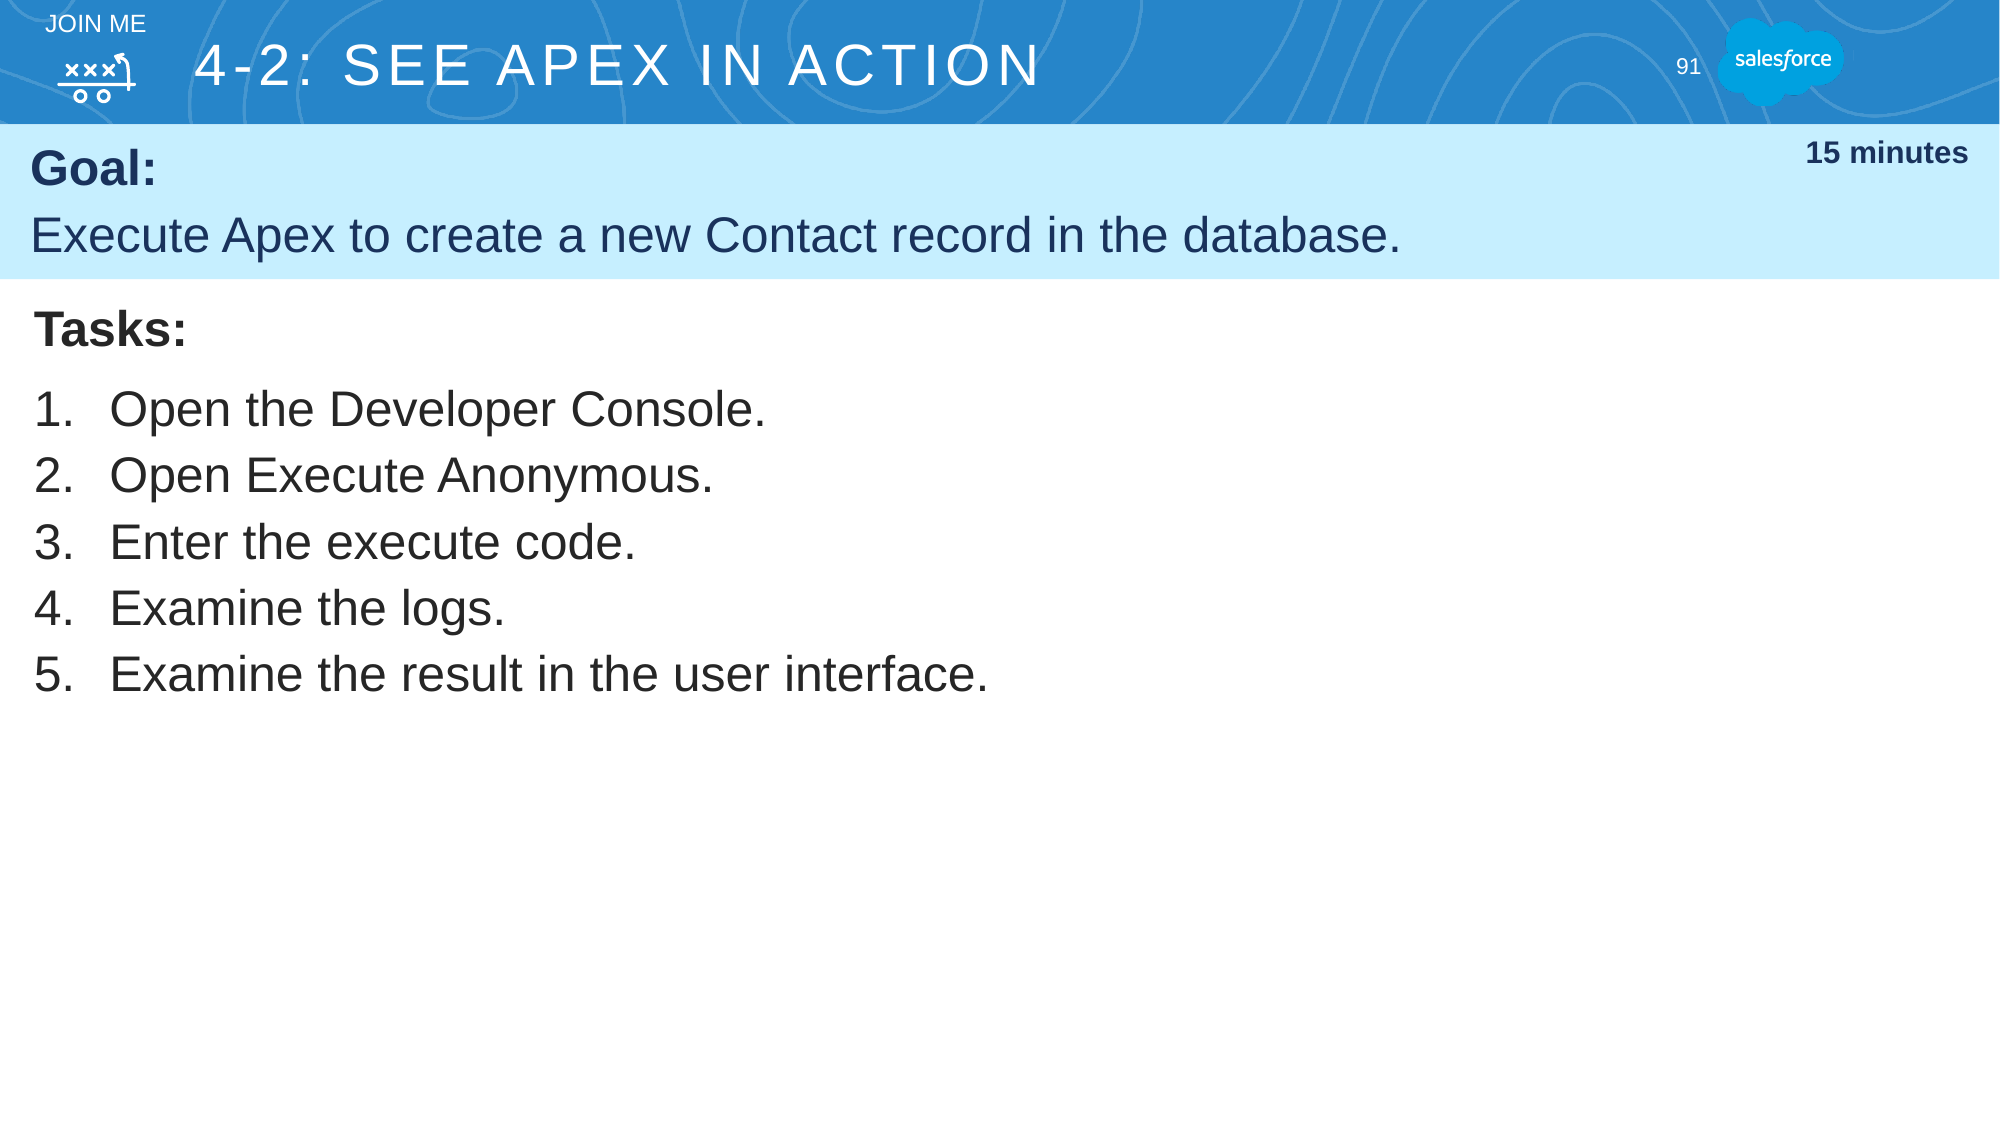

# 4-2: See Apex in Action
JOIN ME
91
Goal:
Execute Apex to create a new Contact record in the database.
15 minutes
Tasks:
Open the Developer Console.
Open Execute Anonymous.
Enter the execute code.
Examine the logs.
Examine the result in the user interface.